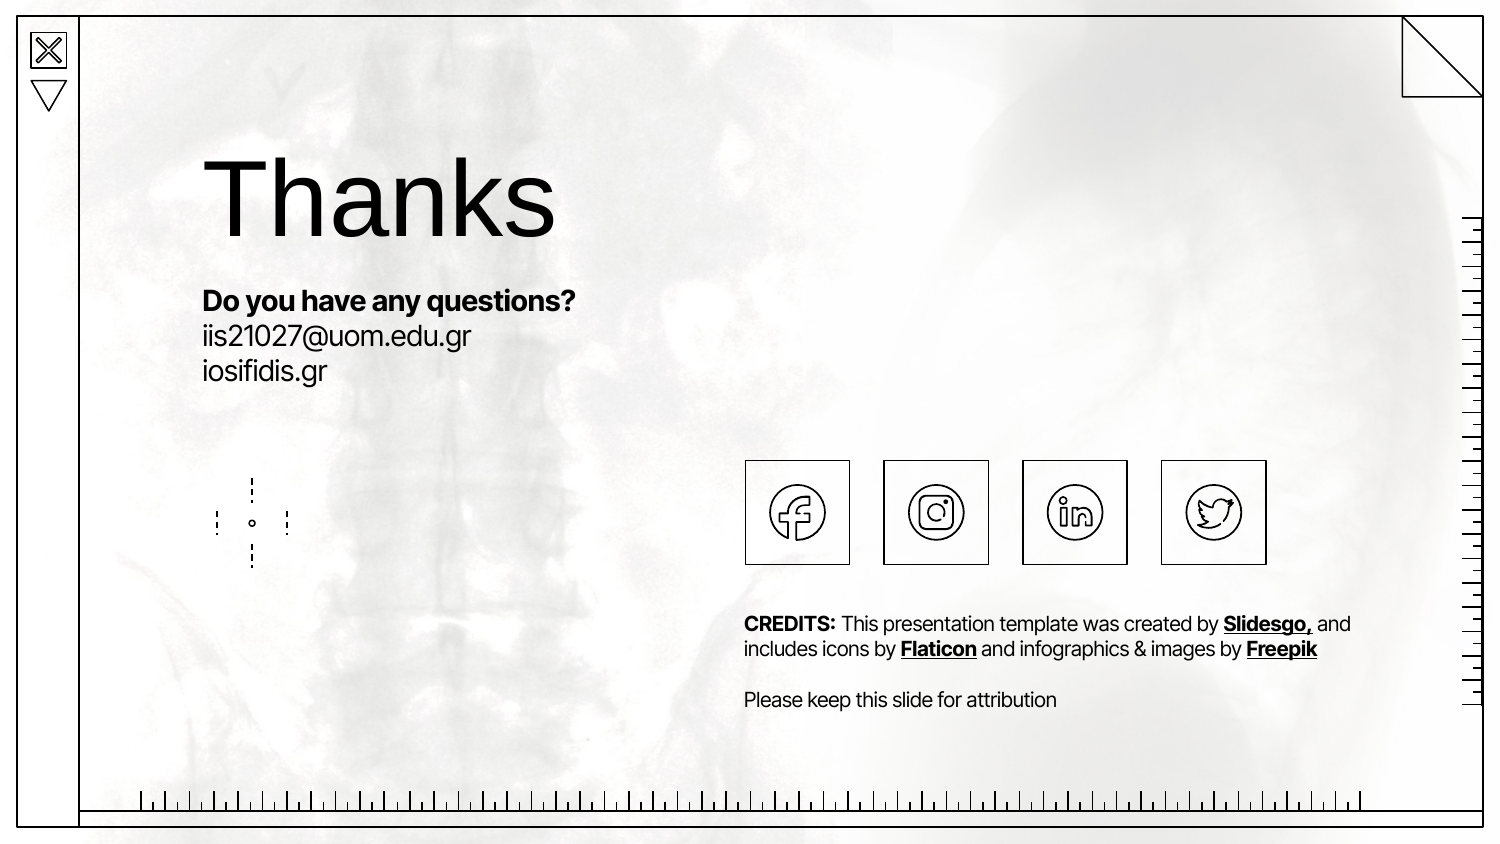

# Thanks
Do you have any questions?
iis21027@uom.edu.gr
iosifidis.gr

Please keep this slide for attribution